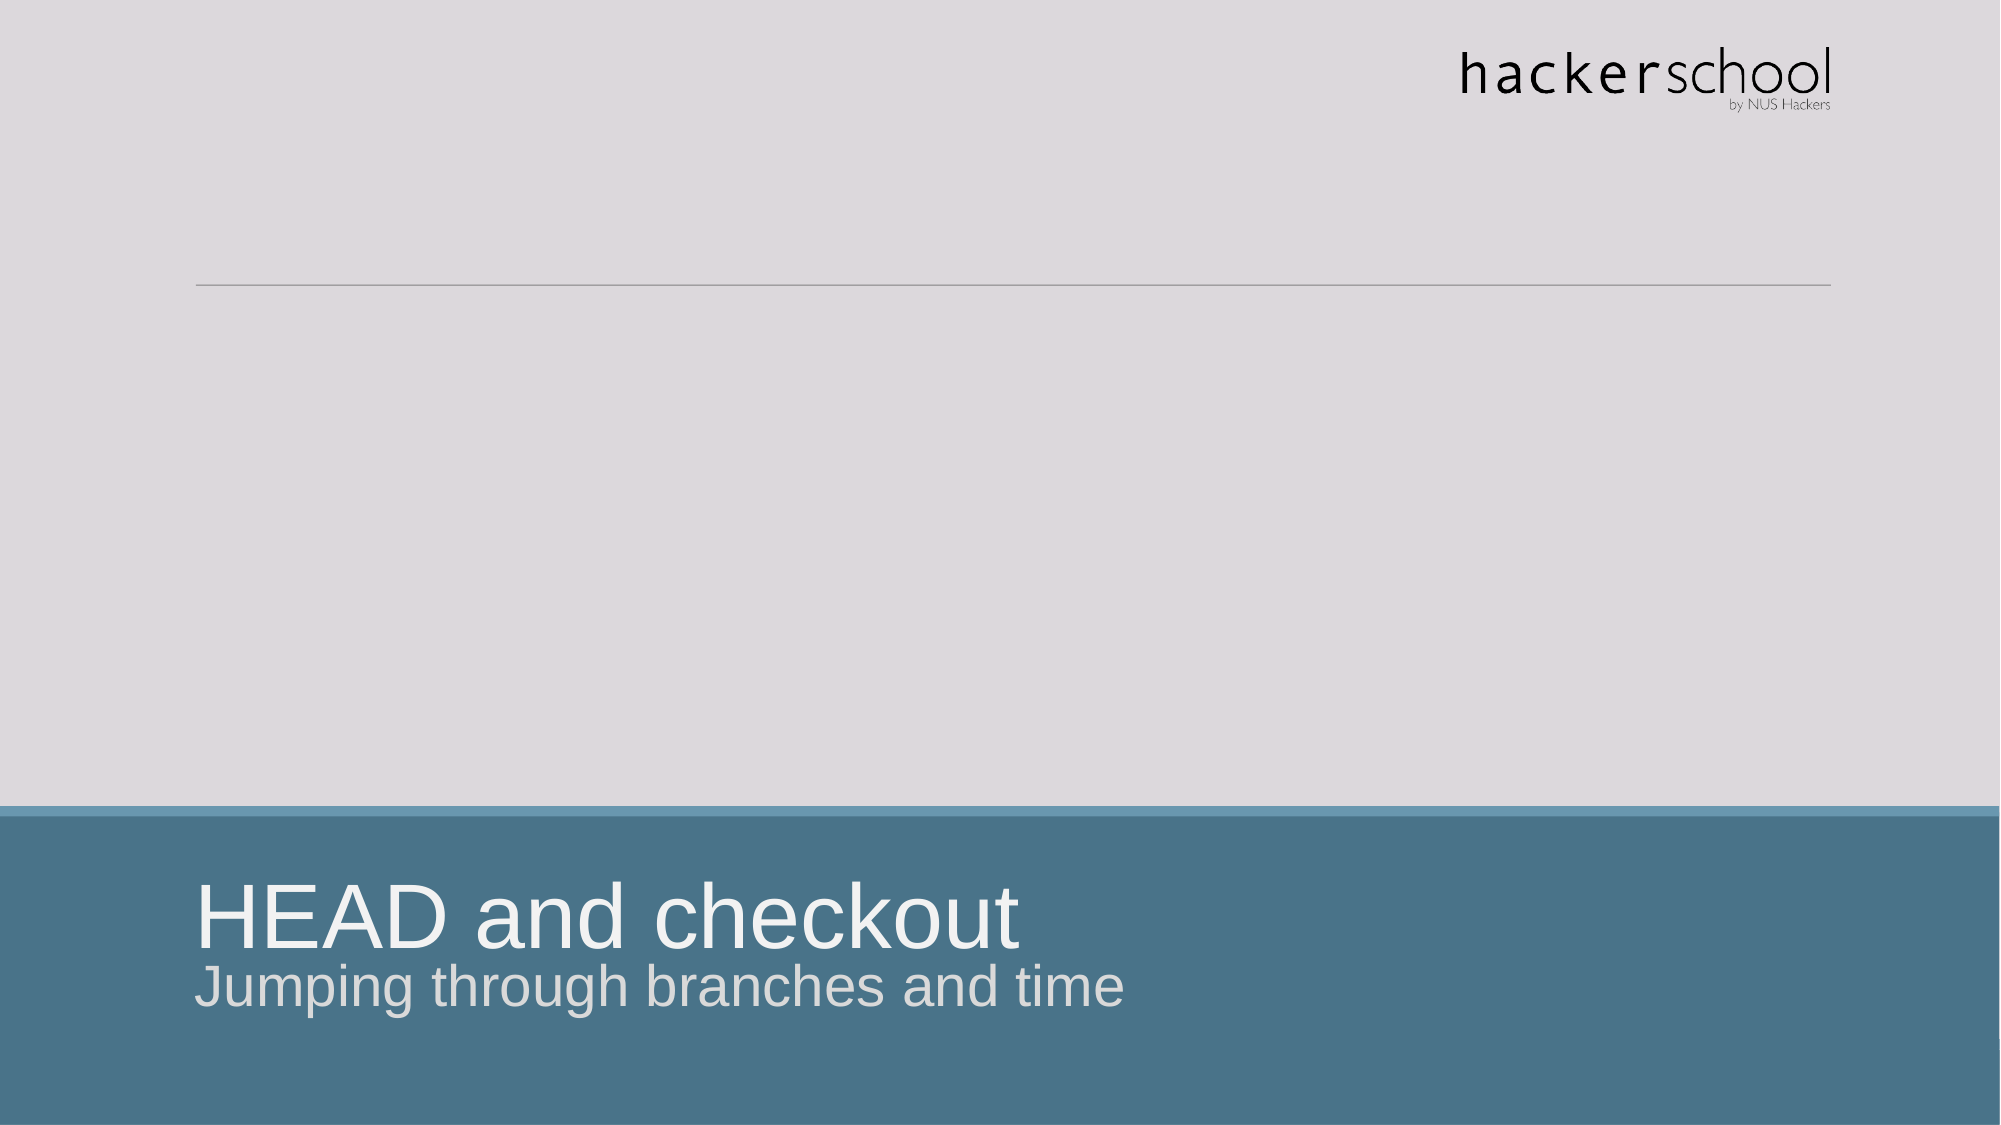

HEAD and checkout
Jumping through branches and time